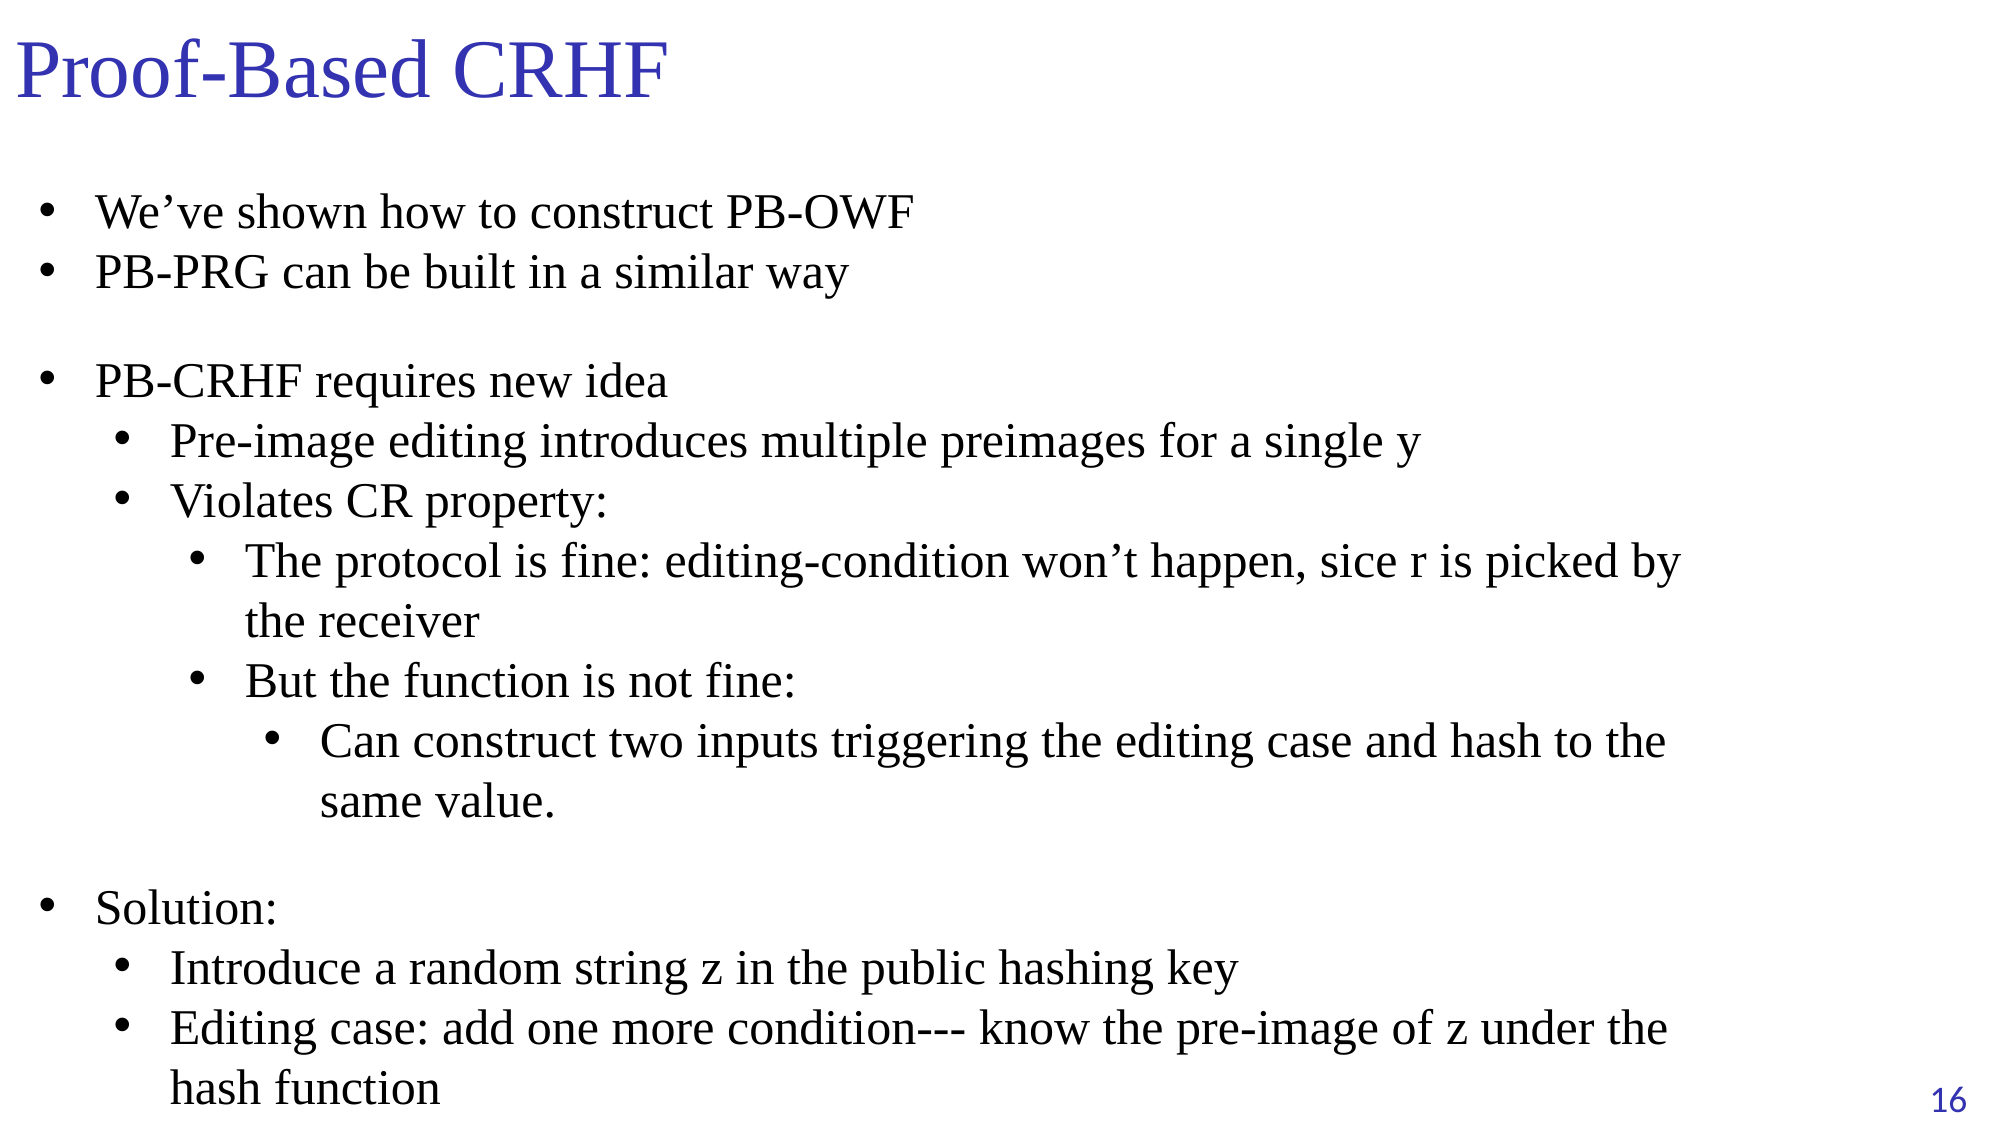

# Proof-Based CRHF
We’ve shown how to construct PB-OWF
PB-PRG can be built in a similar way
PB-CRHF requires new idea
Pre-image editing introduces multiple preimages for a single y
Violates CR property:
The protocol is fine: editing-condition won’t happen, sice r is picked by the receiver
But the function is not fine:
Can construct two inputs triggering the editing case and hash to the same value.
Solution:
Introduce a random string z in the public hashing key
Editing case: add one more condition--- know the pre-image of z under the hash function